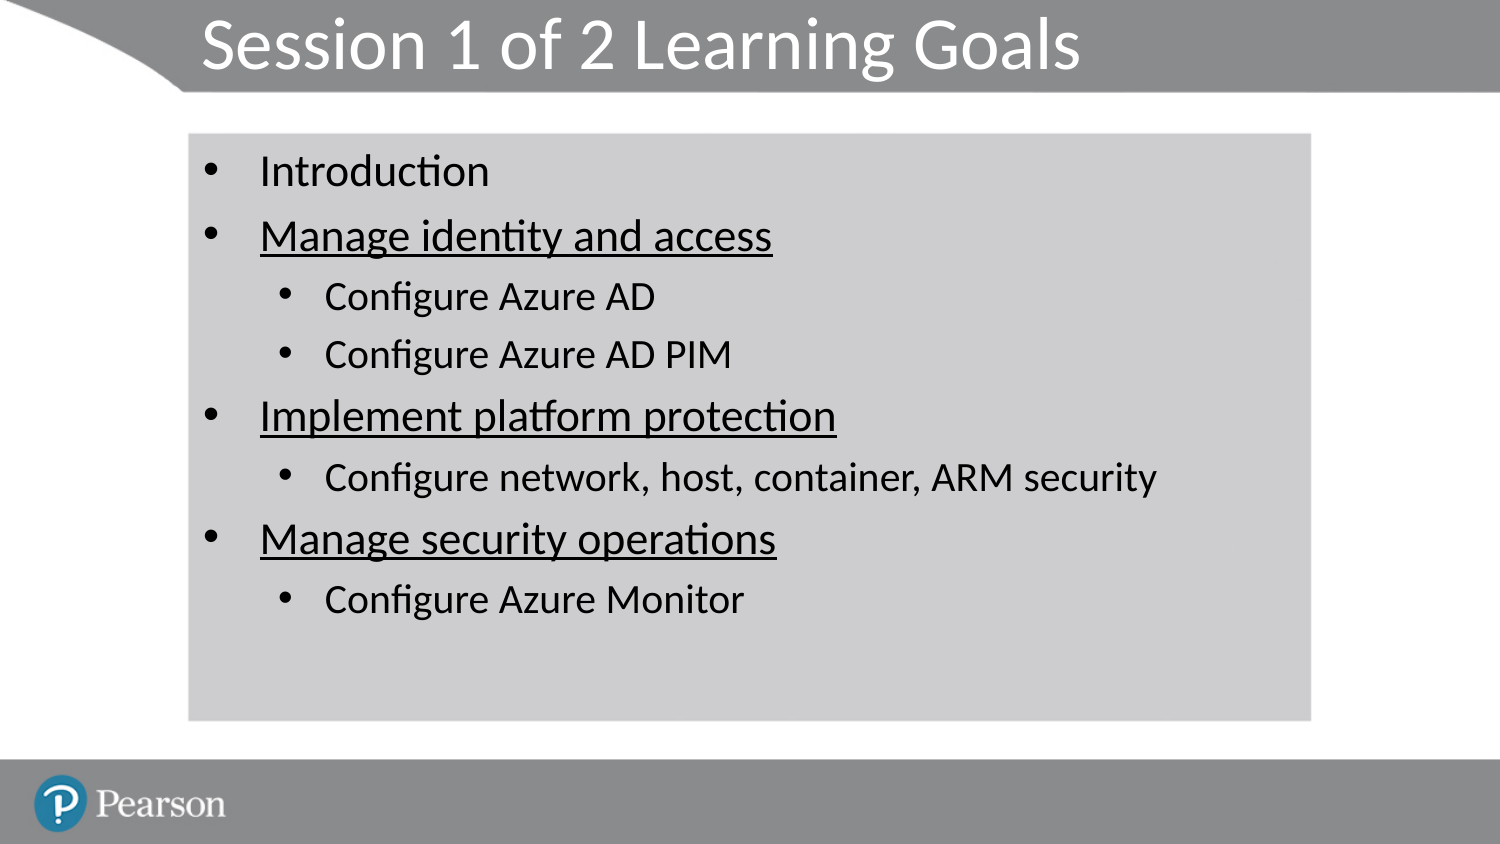

# Session 1 of 2 Learning Goals
Introduction
Manage identity and access
Configure Azure AD
Configure Azure AD PIM
Implement platform protection
Configure network, host, container, ARM security
Manage security operations
Configure Azure Monitor